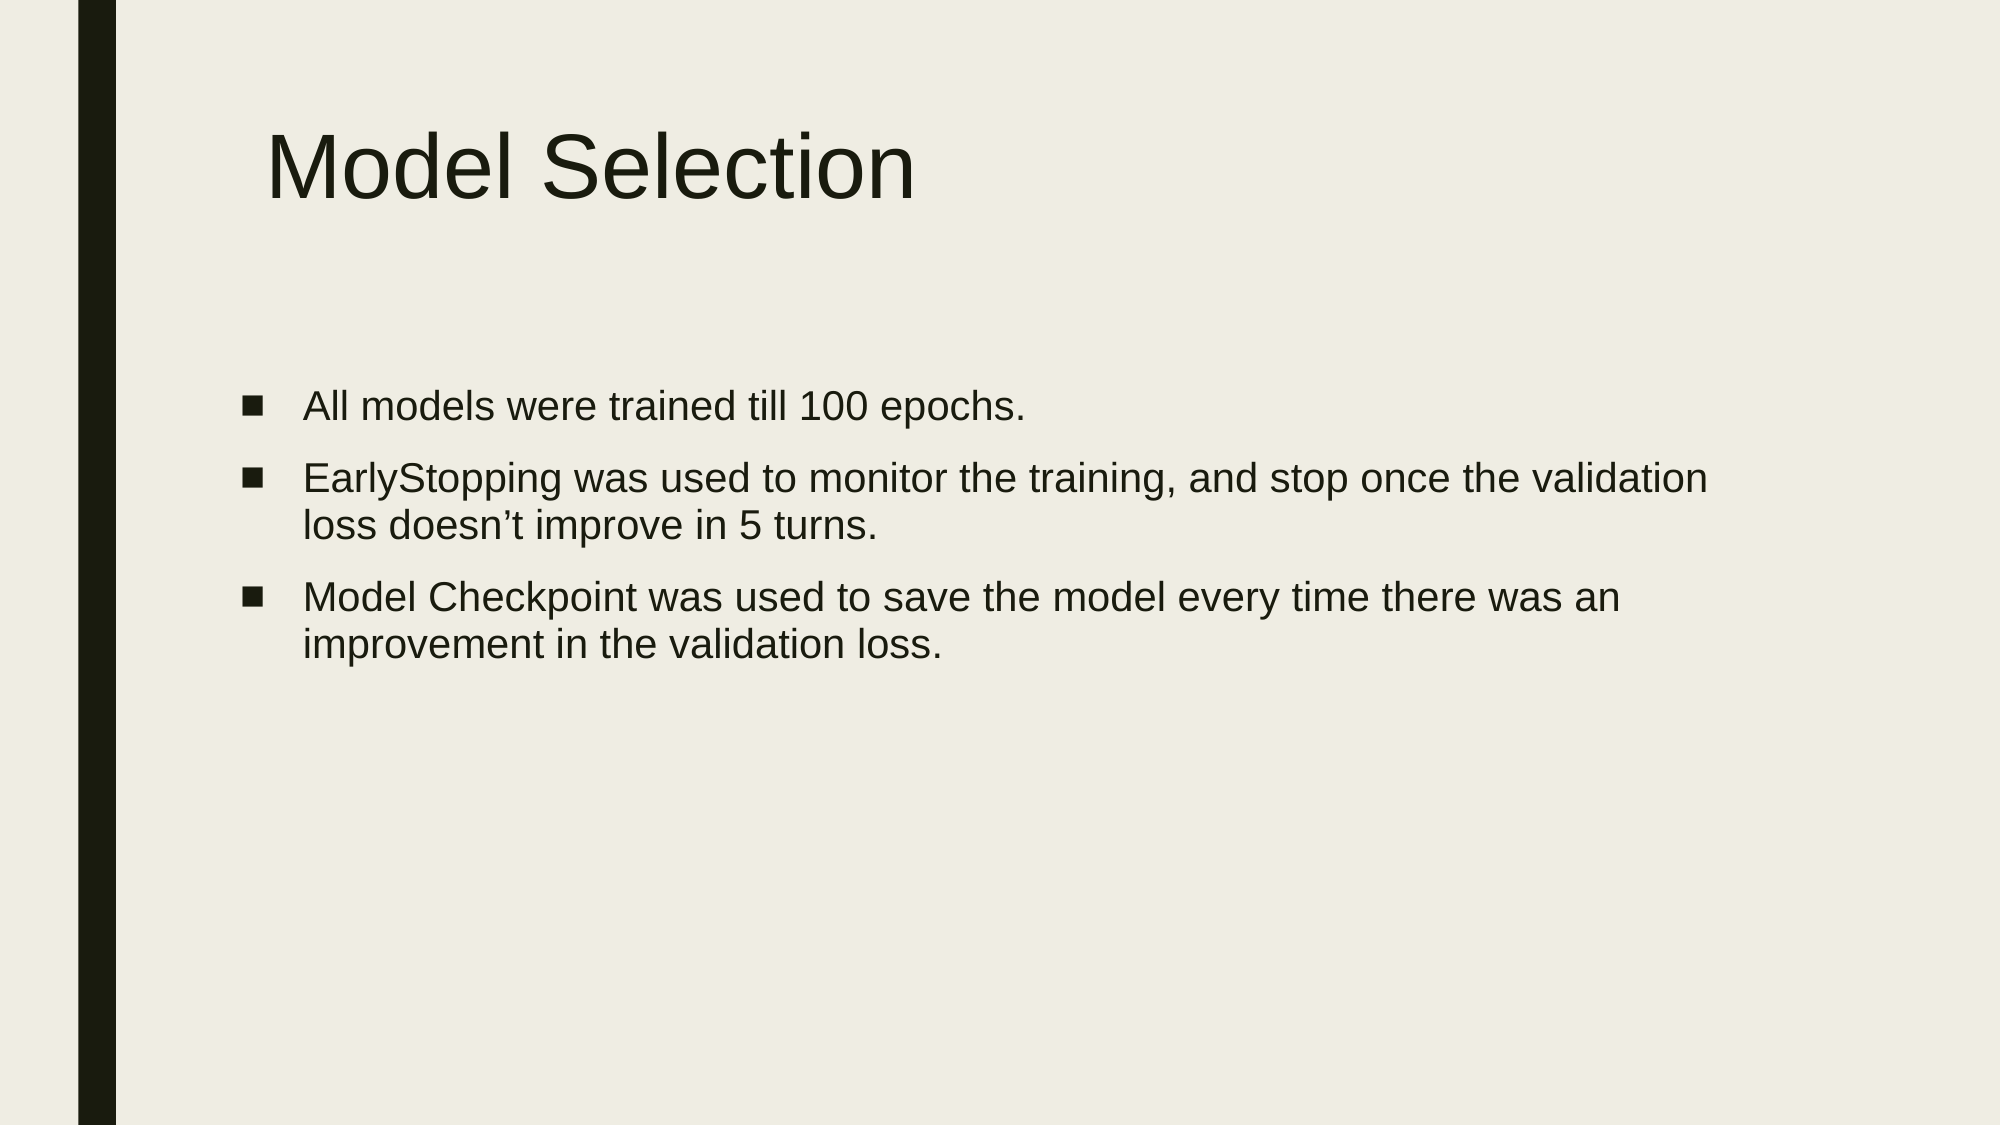

# Model Selection
All models were trained till 100 epochs.
EarlyStopping was used to monitor the training, and stop once the validation loss doesn’t improve in 5 turns.
Model Checkpoint was used to save the model every time there was an improvement in the validation loss.